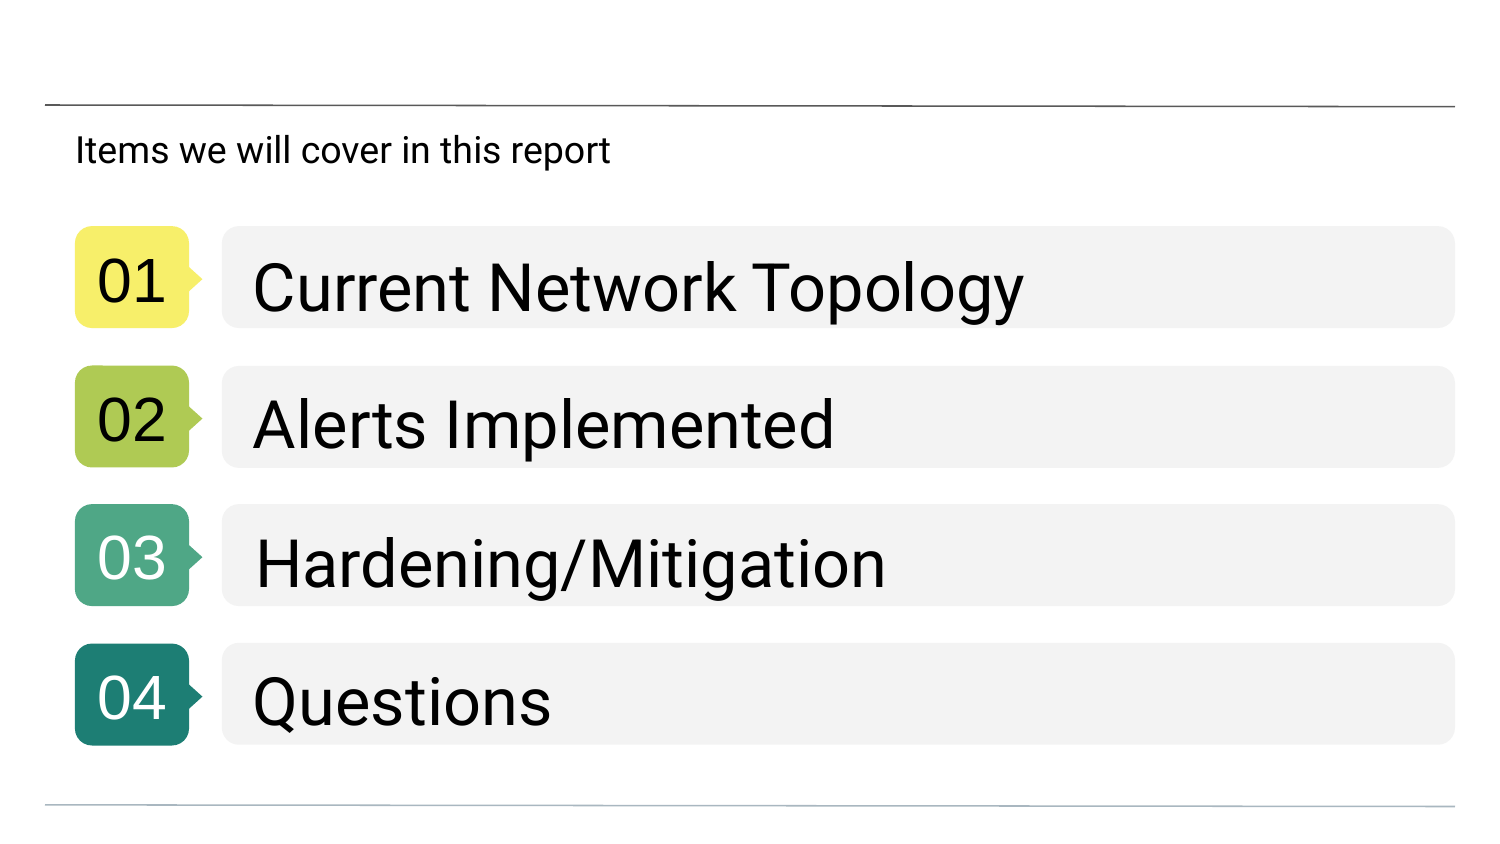

#
Items we will cover in this report
Current Network Topology
Alerts Implemented
Hardening/Mitigation
Questions